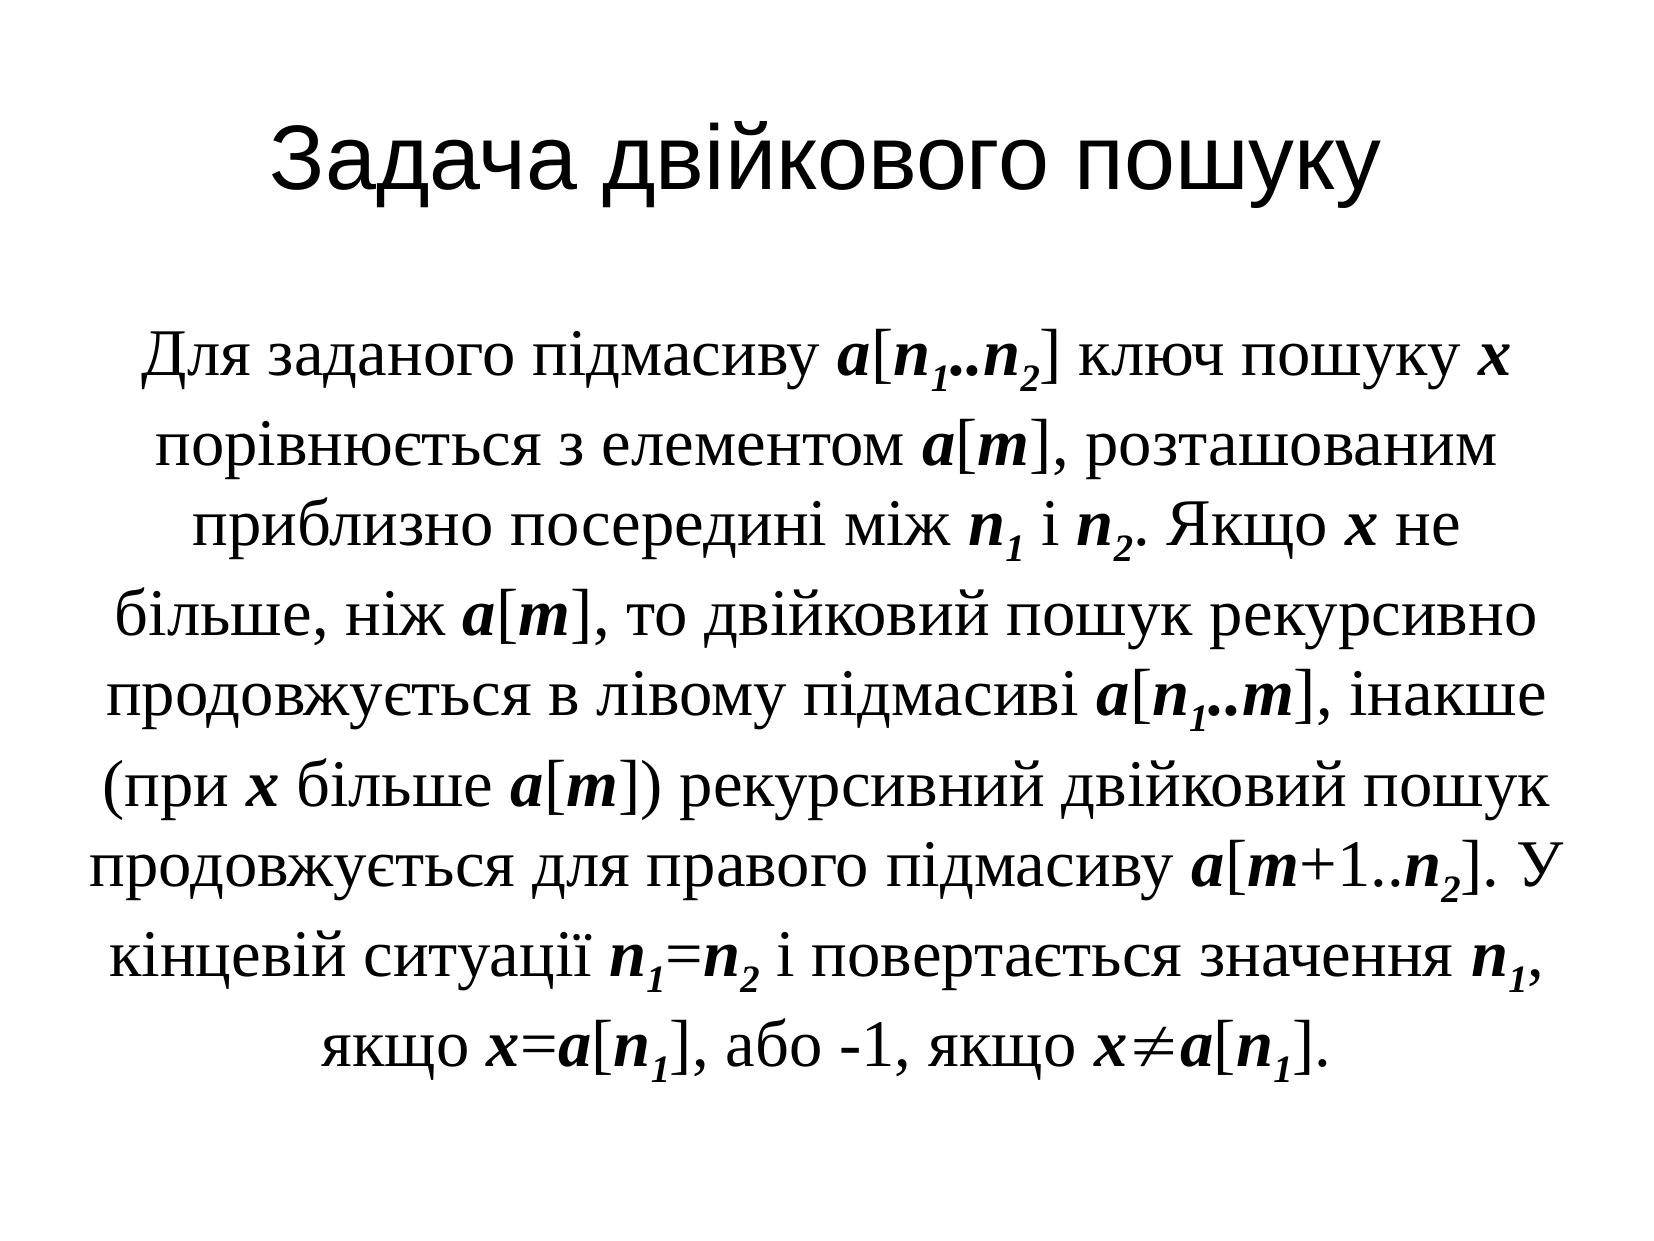

Задача двійкового пошуку
Для заданого підмасиву a[n1..n2] ключ пошуку x порівнюється з елементом a[m], розташованим приблизно посередині між n1 і n2. Якщо x не більше, ніж a[m], то двійковий пошук рекурсивно продовжується в лівому підмасиві a[n1..m], інакше (при x більше a[m]) рекурсивний двійковий пошук продовжується для правого підмасиву a[m+1..n2]. У кінцевій ситуації n1=n2 і повертається значення n1, якщо x=a[n1], або -1, якщо x≠a[n1].